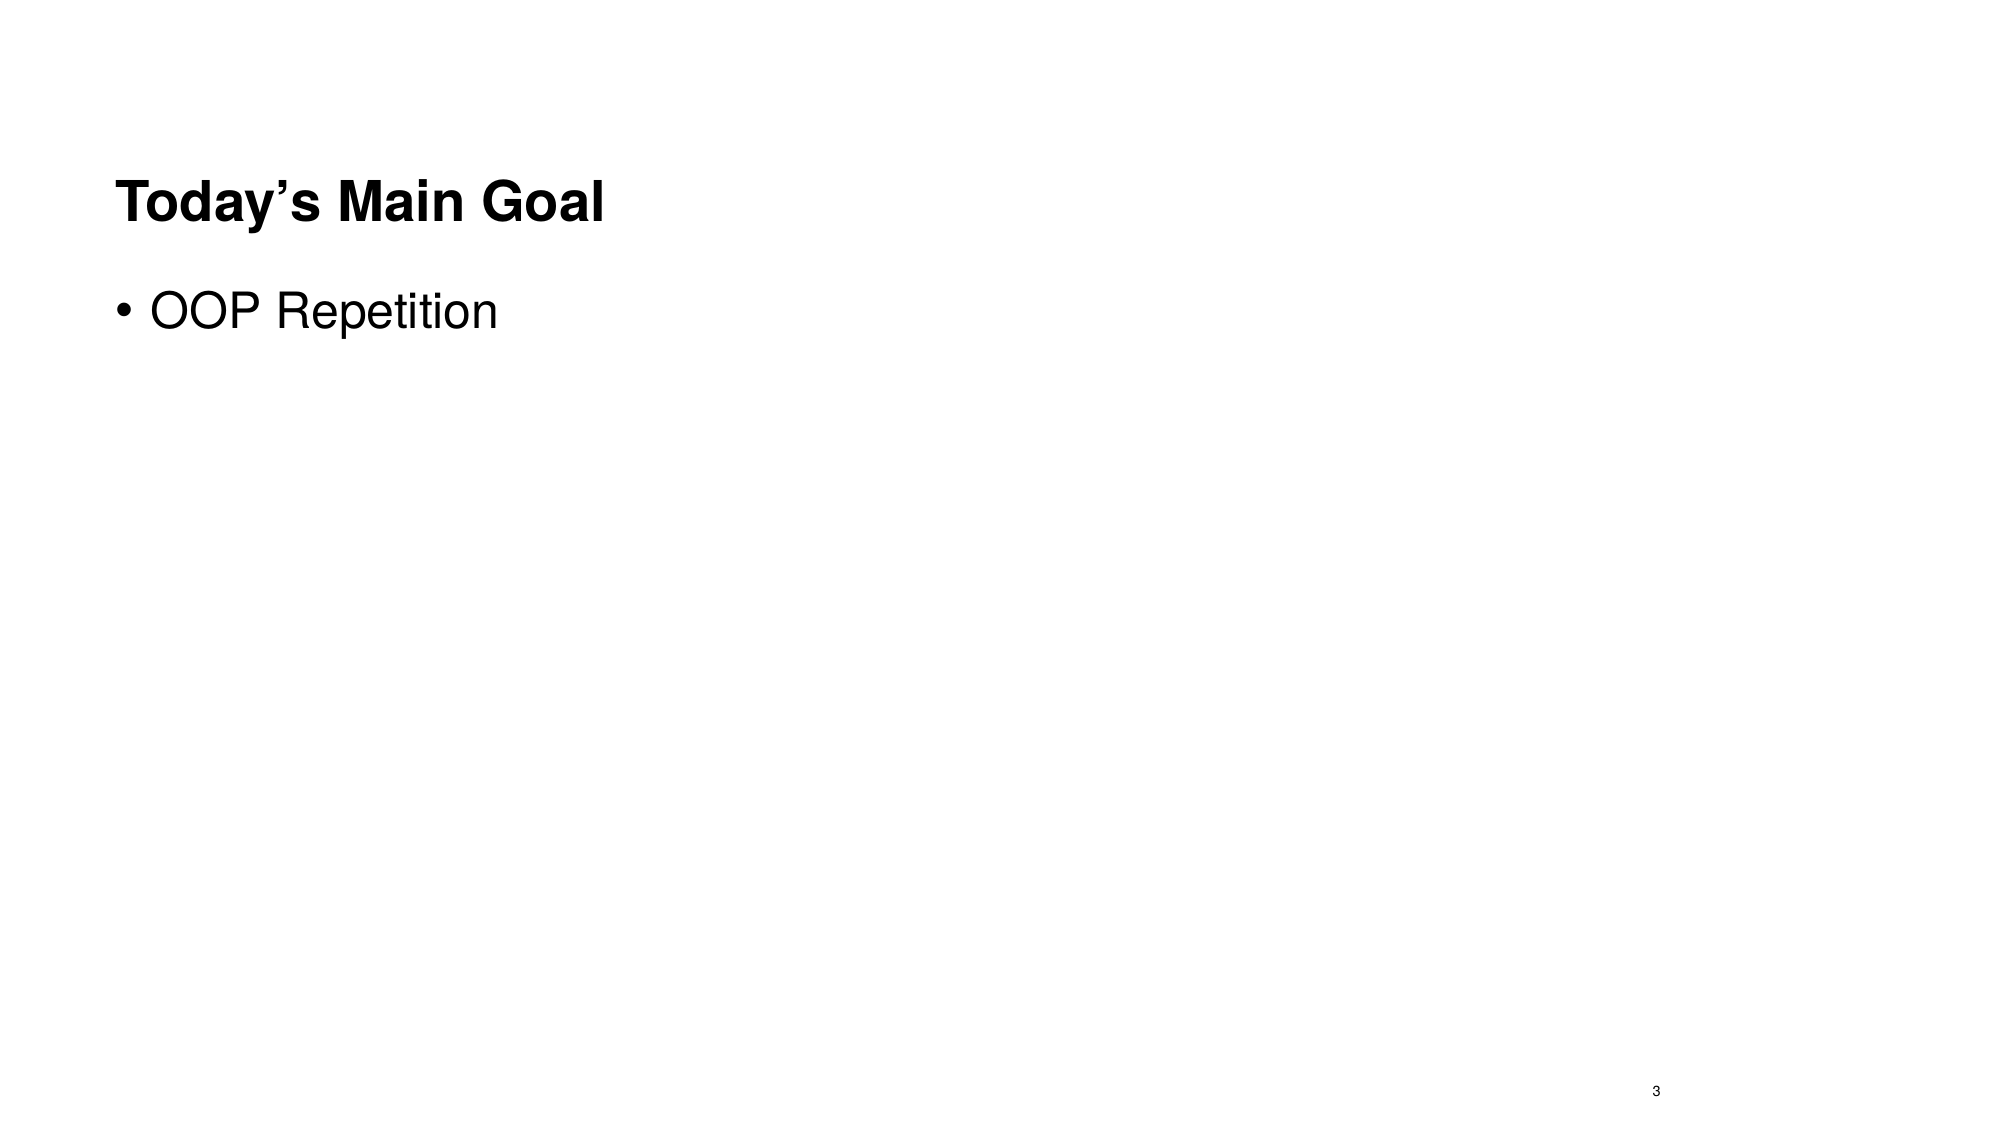

# Today’s Main Goal
OOP Repetition

3
23.08.2019
DB1100 Databaser 1 – Tomas Sandnes